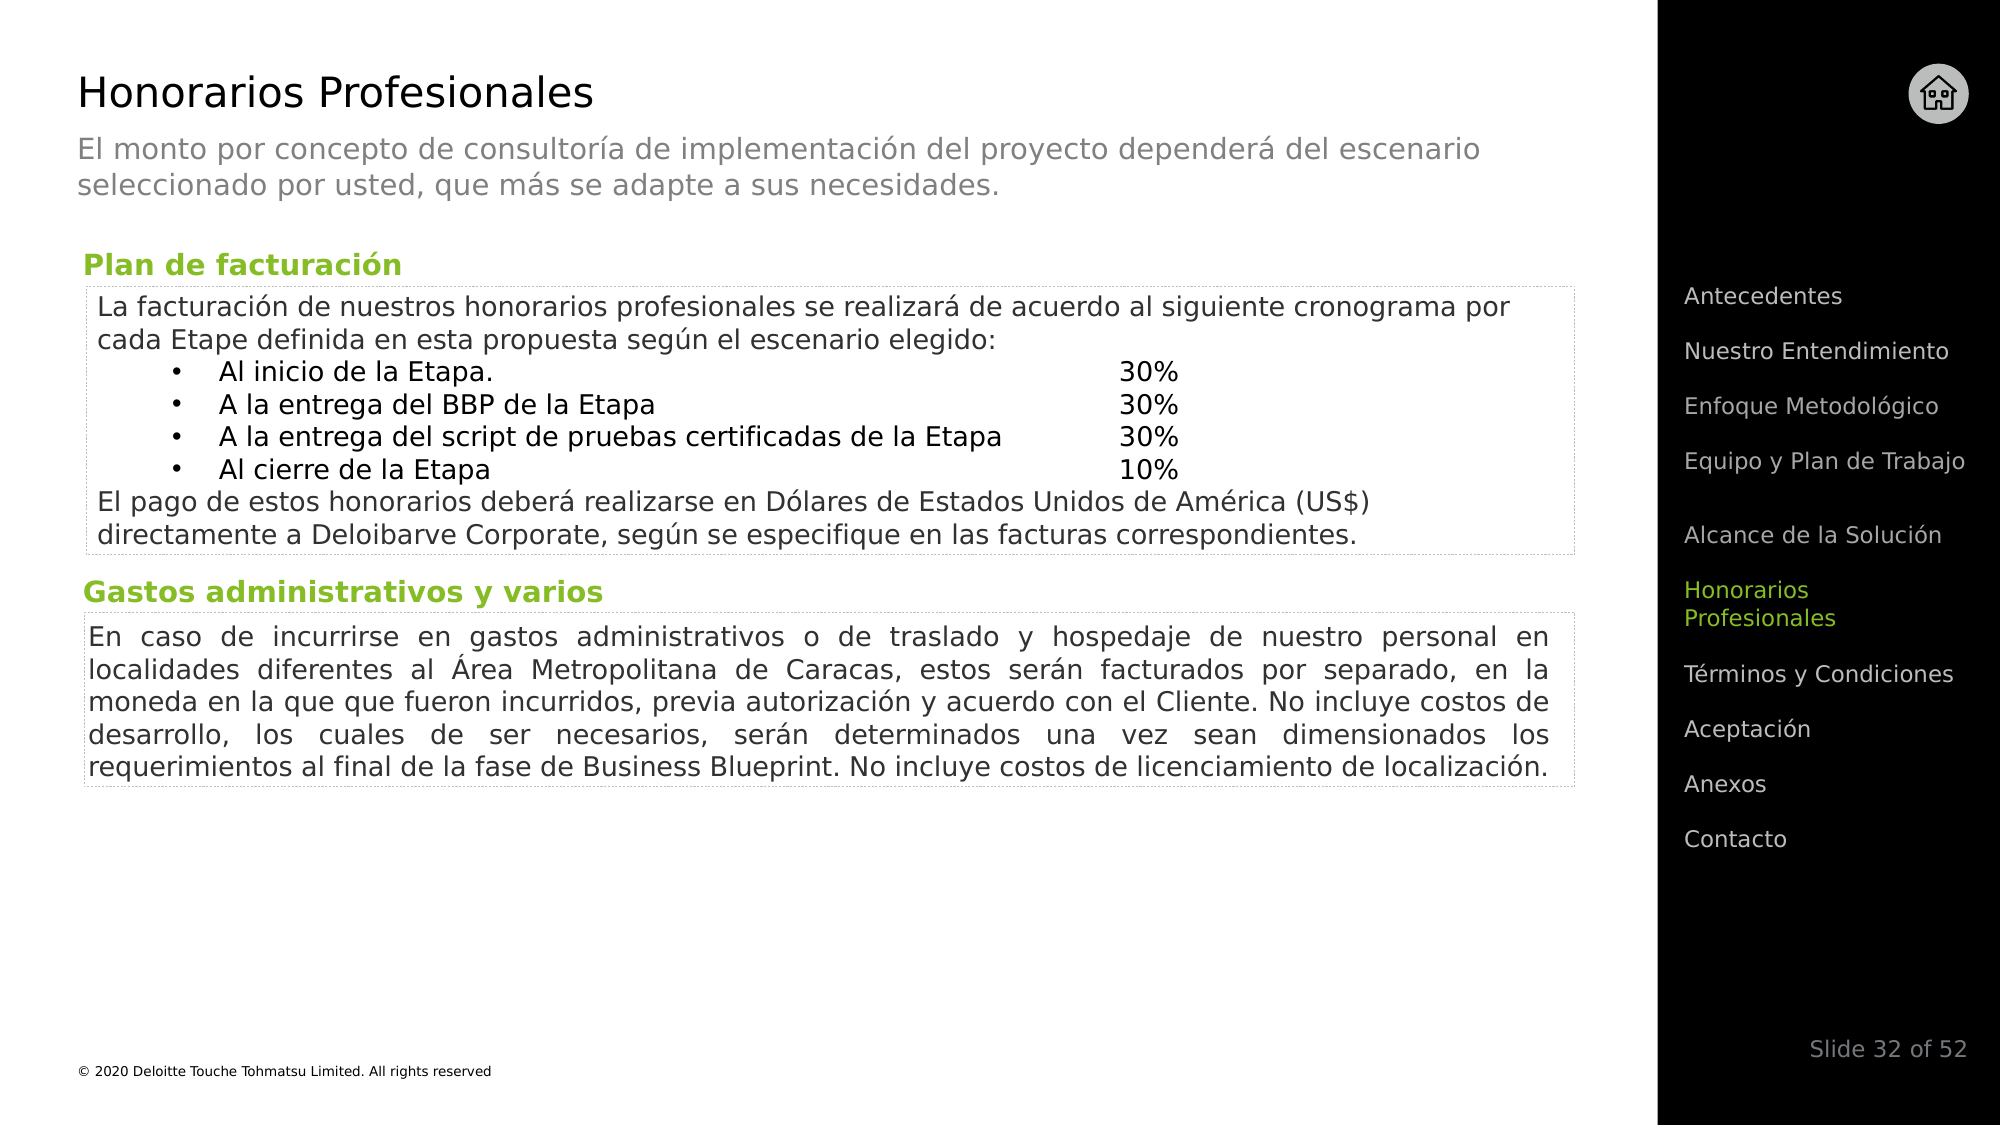

# Honorarios Profesionales
El monto por concepto de consultoría de implementación del proyecto dependerá del escenario seleccionado por usted, que más se adapte a sus necesidades.

Plan de facturación
Antecedentes
La facturación de nuestros honorarios profesionales se realizará de acuerdo al siguiente cronograma por cada Etape definida en esta propuesta según el escenario elegido:
Al inicio de la Etapa.  					30%
A la entrega del BBP de la Etapa				30%
A la entrega del script de pruebas certificadas de la Etapa	30%
Al cierre de la Etapa					10%
El pago de estos honorarios deberá realizarse en Dólares de Estados Unidos de América (US$) directamente a Deloibarve Corporate, según se especifique en las facturas correspondientes.

Nuestro Entendimiento
Enfoque Metodológico
Equipo y Plan de Trabajo
Alcance de la Solución
Gastos administrativos y varios
Honorarios Profesionales
En caso de incurrirse en gastos administrativos o de traslado y hospedaje de nuestro personal en localidades diferentes al Área Metropolitana de Caracas, estos serán facturados por separado, en la moneda en la que que fueron incurridos, previa autorización y acuerdo con el Cliente. No incluye costos de desarrollo, los cuales de ser necesarios, serán determinados una vez sean dimensionados los requerimientos al final de la fase de Business Blueprint. No incluye costos de licenciamiento de localización.

Términos y Condiciones
Aceptación
Anexos
Contacto